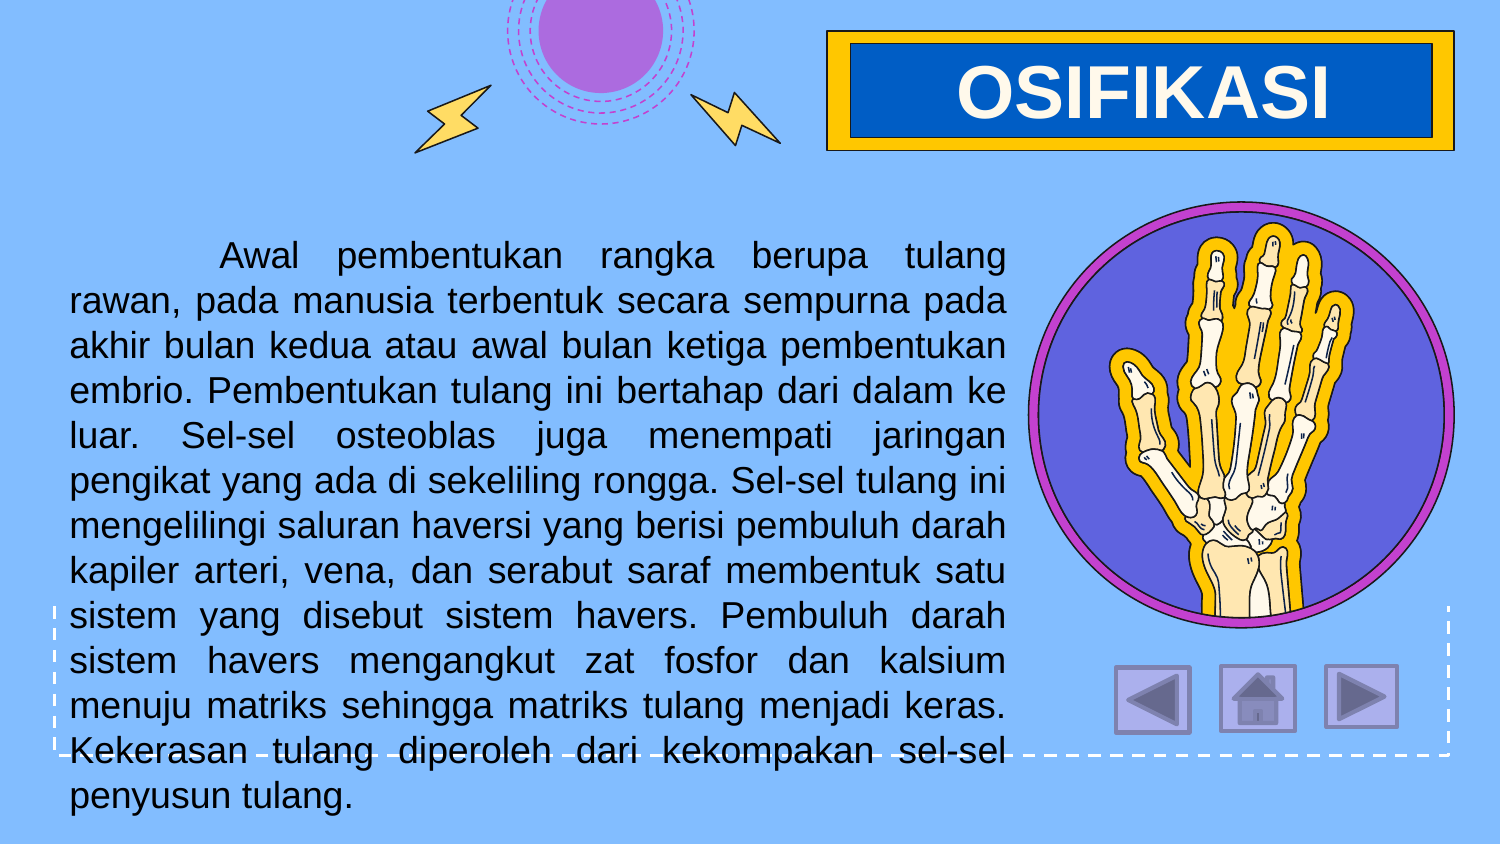

# OSIFIKASI

	Awal pembentukan rangka berupa tulang rawan, pada manusia terbentuk secara sempurna pada akhir bulan kedua atau awal bulan ketiga pembentukan embrio. Pembentukan tulang ini bertahap dari dalam ke luar. Sel-sel osteoblas juga menempati jaringan pengikat yang ada di sekeliling rongga. Sel-sel tulang ini mengelilingi saluran haversi yang berisi pembuluh darah kapiler arteri, vena, dan serabut saraf membentuk satu sistem yang disebut sistem havers. Pembuluh darah sistem havers mengangkut zat fosfor dan kalsium menuju matriks sehingga matriks tulang menjadi keras. Kekerasan tulang diperoleh dari kekompakan sel-sel penyusun tulang.